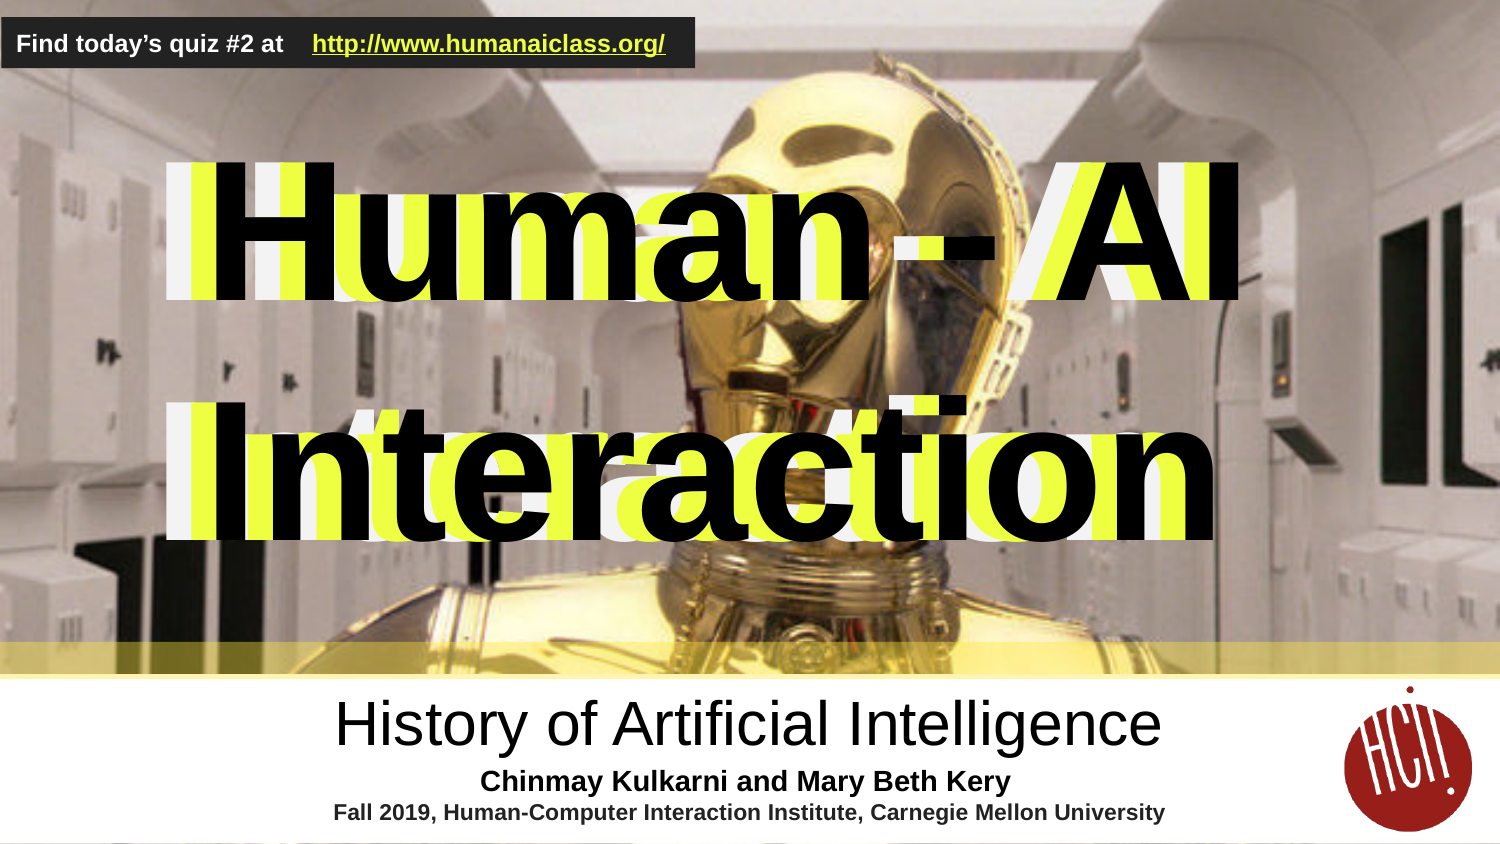

Find today’s quiz #2 at    http://www.humanaiclass.org/
History of Artificial Intelligence